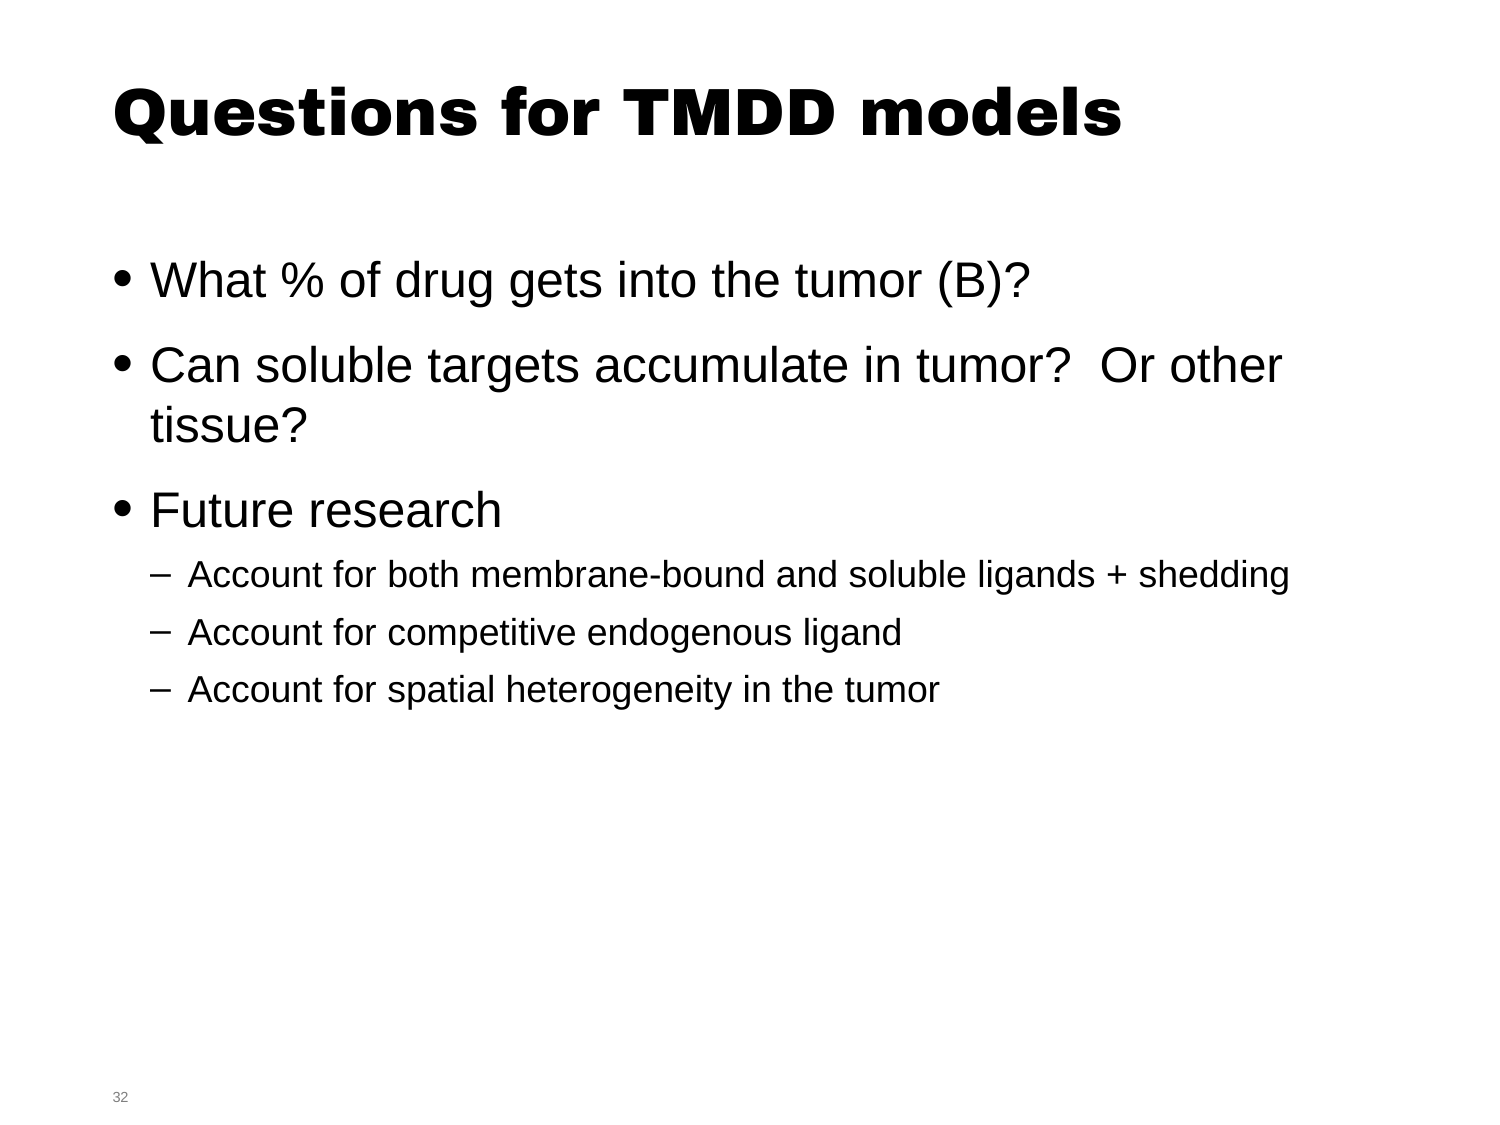

# Questions for TMDD models
What % of drug gets into the tumor (B)?
Can soluble targets accumulate in tumor?  Or other tissue?
Future research
Account for both membrane-bound and soluble ligands + shedding
Account for competitive endogenous ligand
Account for spatial heterogeneity in the tumor
32